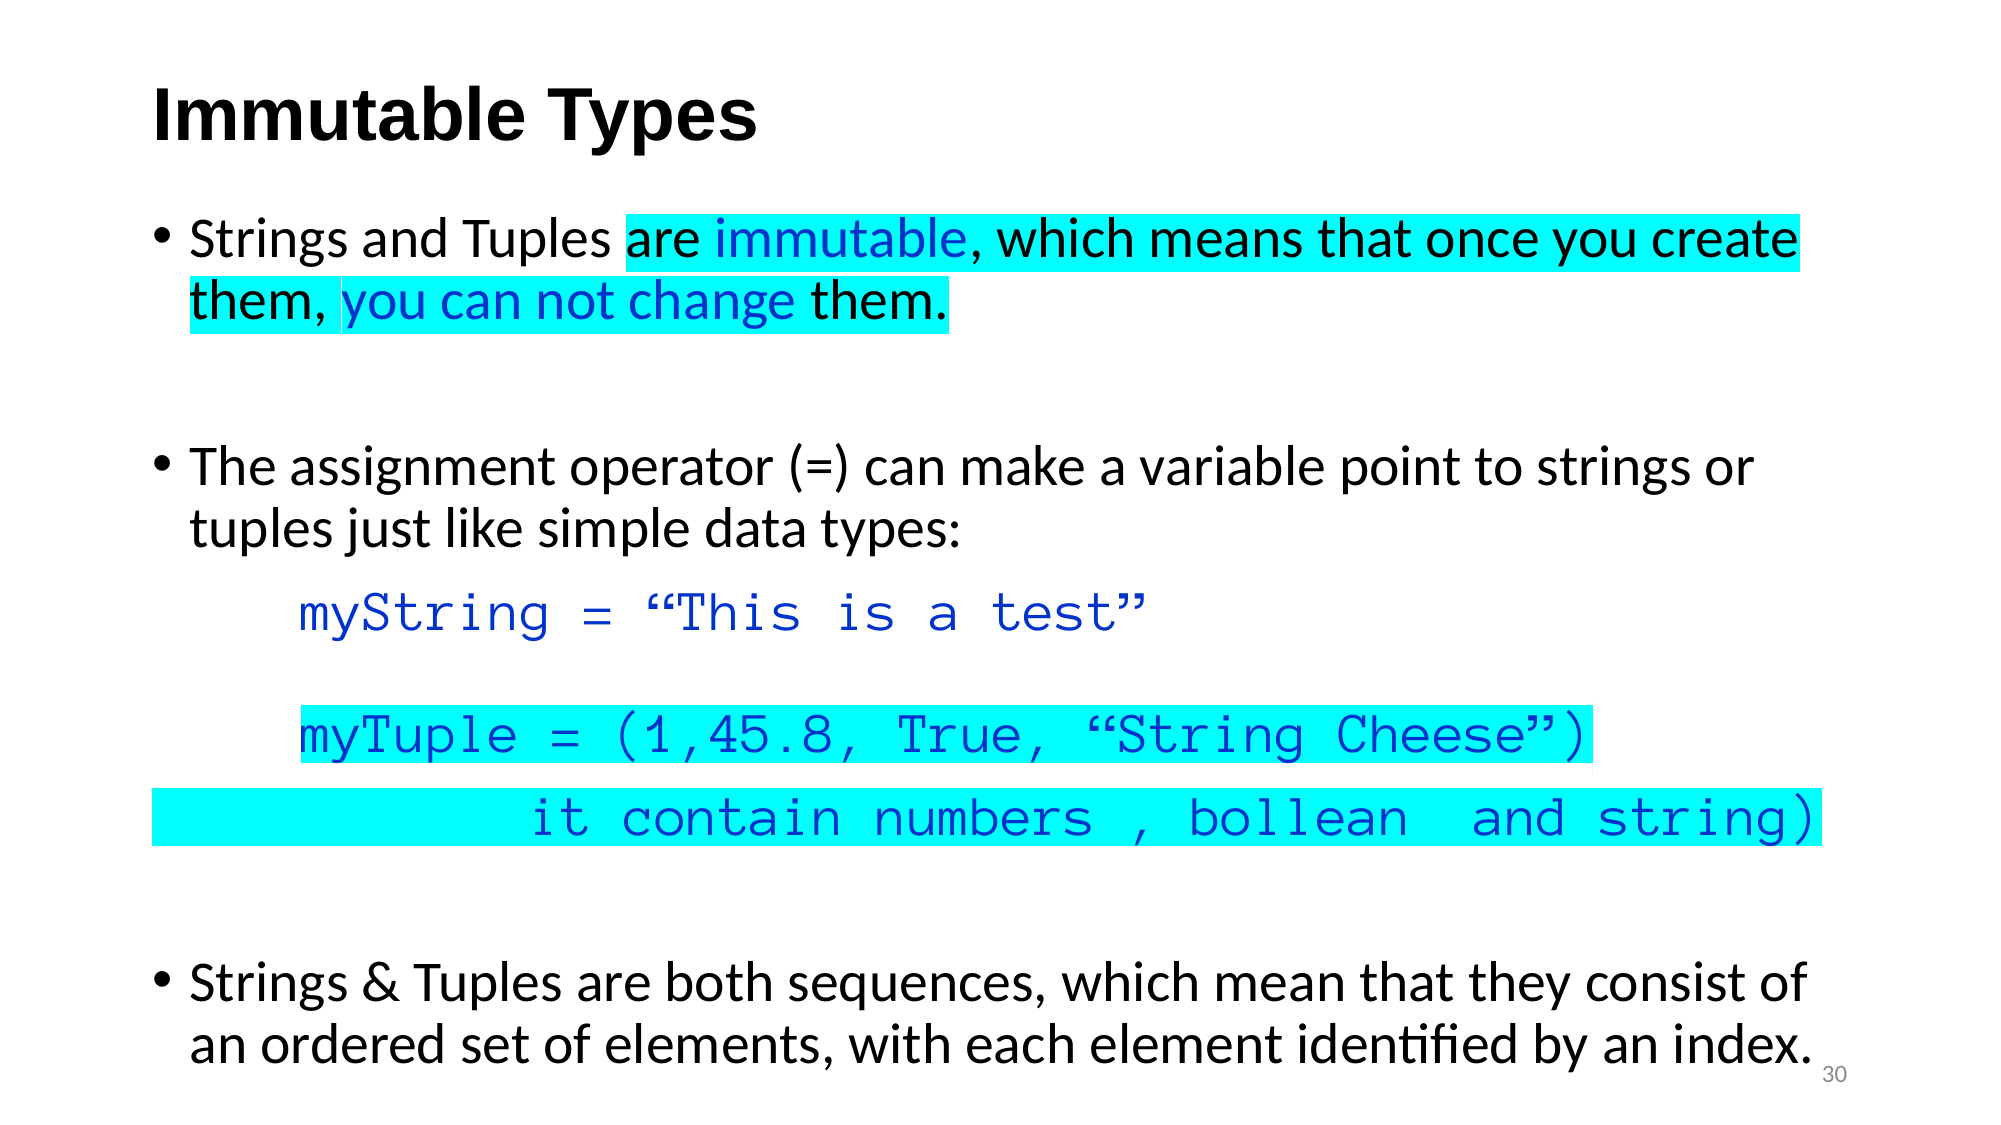

# Immutable Types
Strings and Tuples are immutable, which means that once you create them, you can not change them.

The assignment operator (=) can make a variable point to strings or tuples just like simple data types:
	myString = “This is a test”
	myTuple = (1,45.8, True, “String Cheese”)‏
            it contain numbers , bollean  and string)

Strings & Tuples are both sequences, which mean that they consist of an ordered set of elements, with each element identified by an index.
30